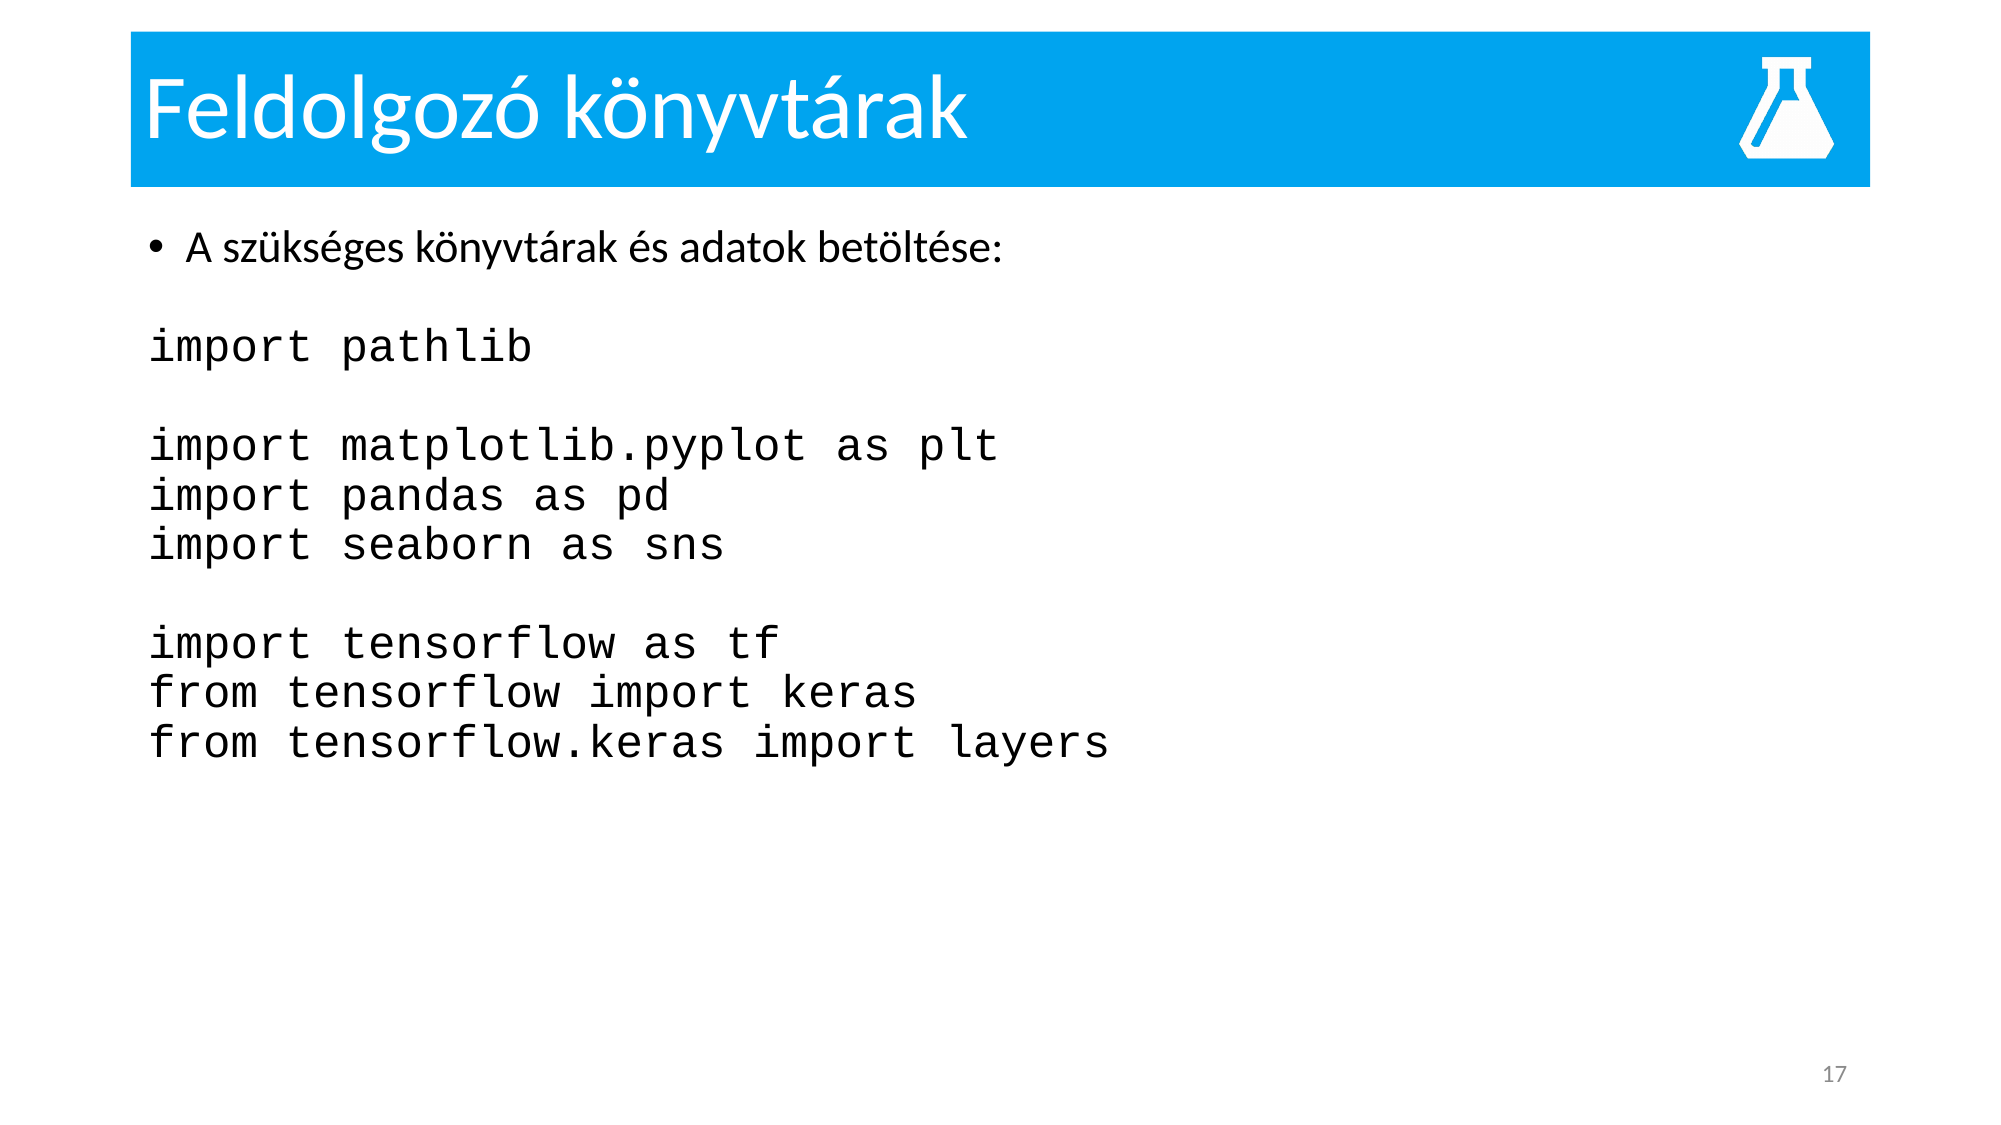

# Feldolgozó könyvtárak
A szükséges könyvtárak és adatok betöltése:

import pathlib

import matplotlib.pyplot as plt
import pandas as pd
import seaborn as sns

import tensorflow as tf
from tensorflow import keras
from tensorflow.keras import layers

17